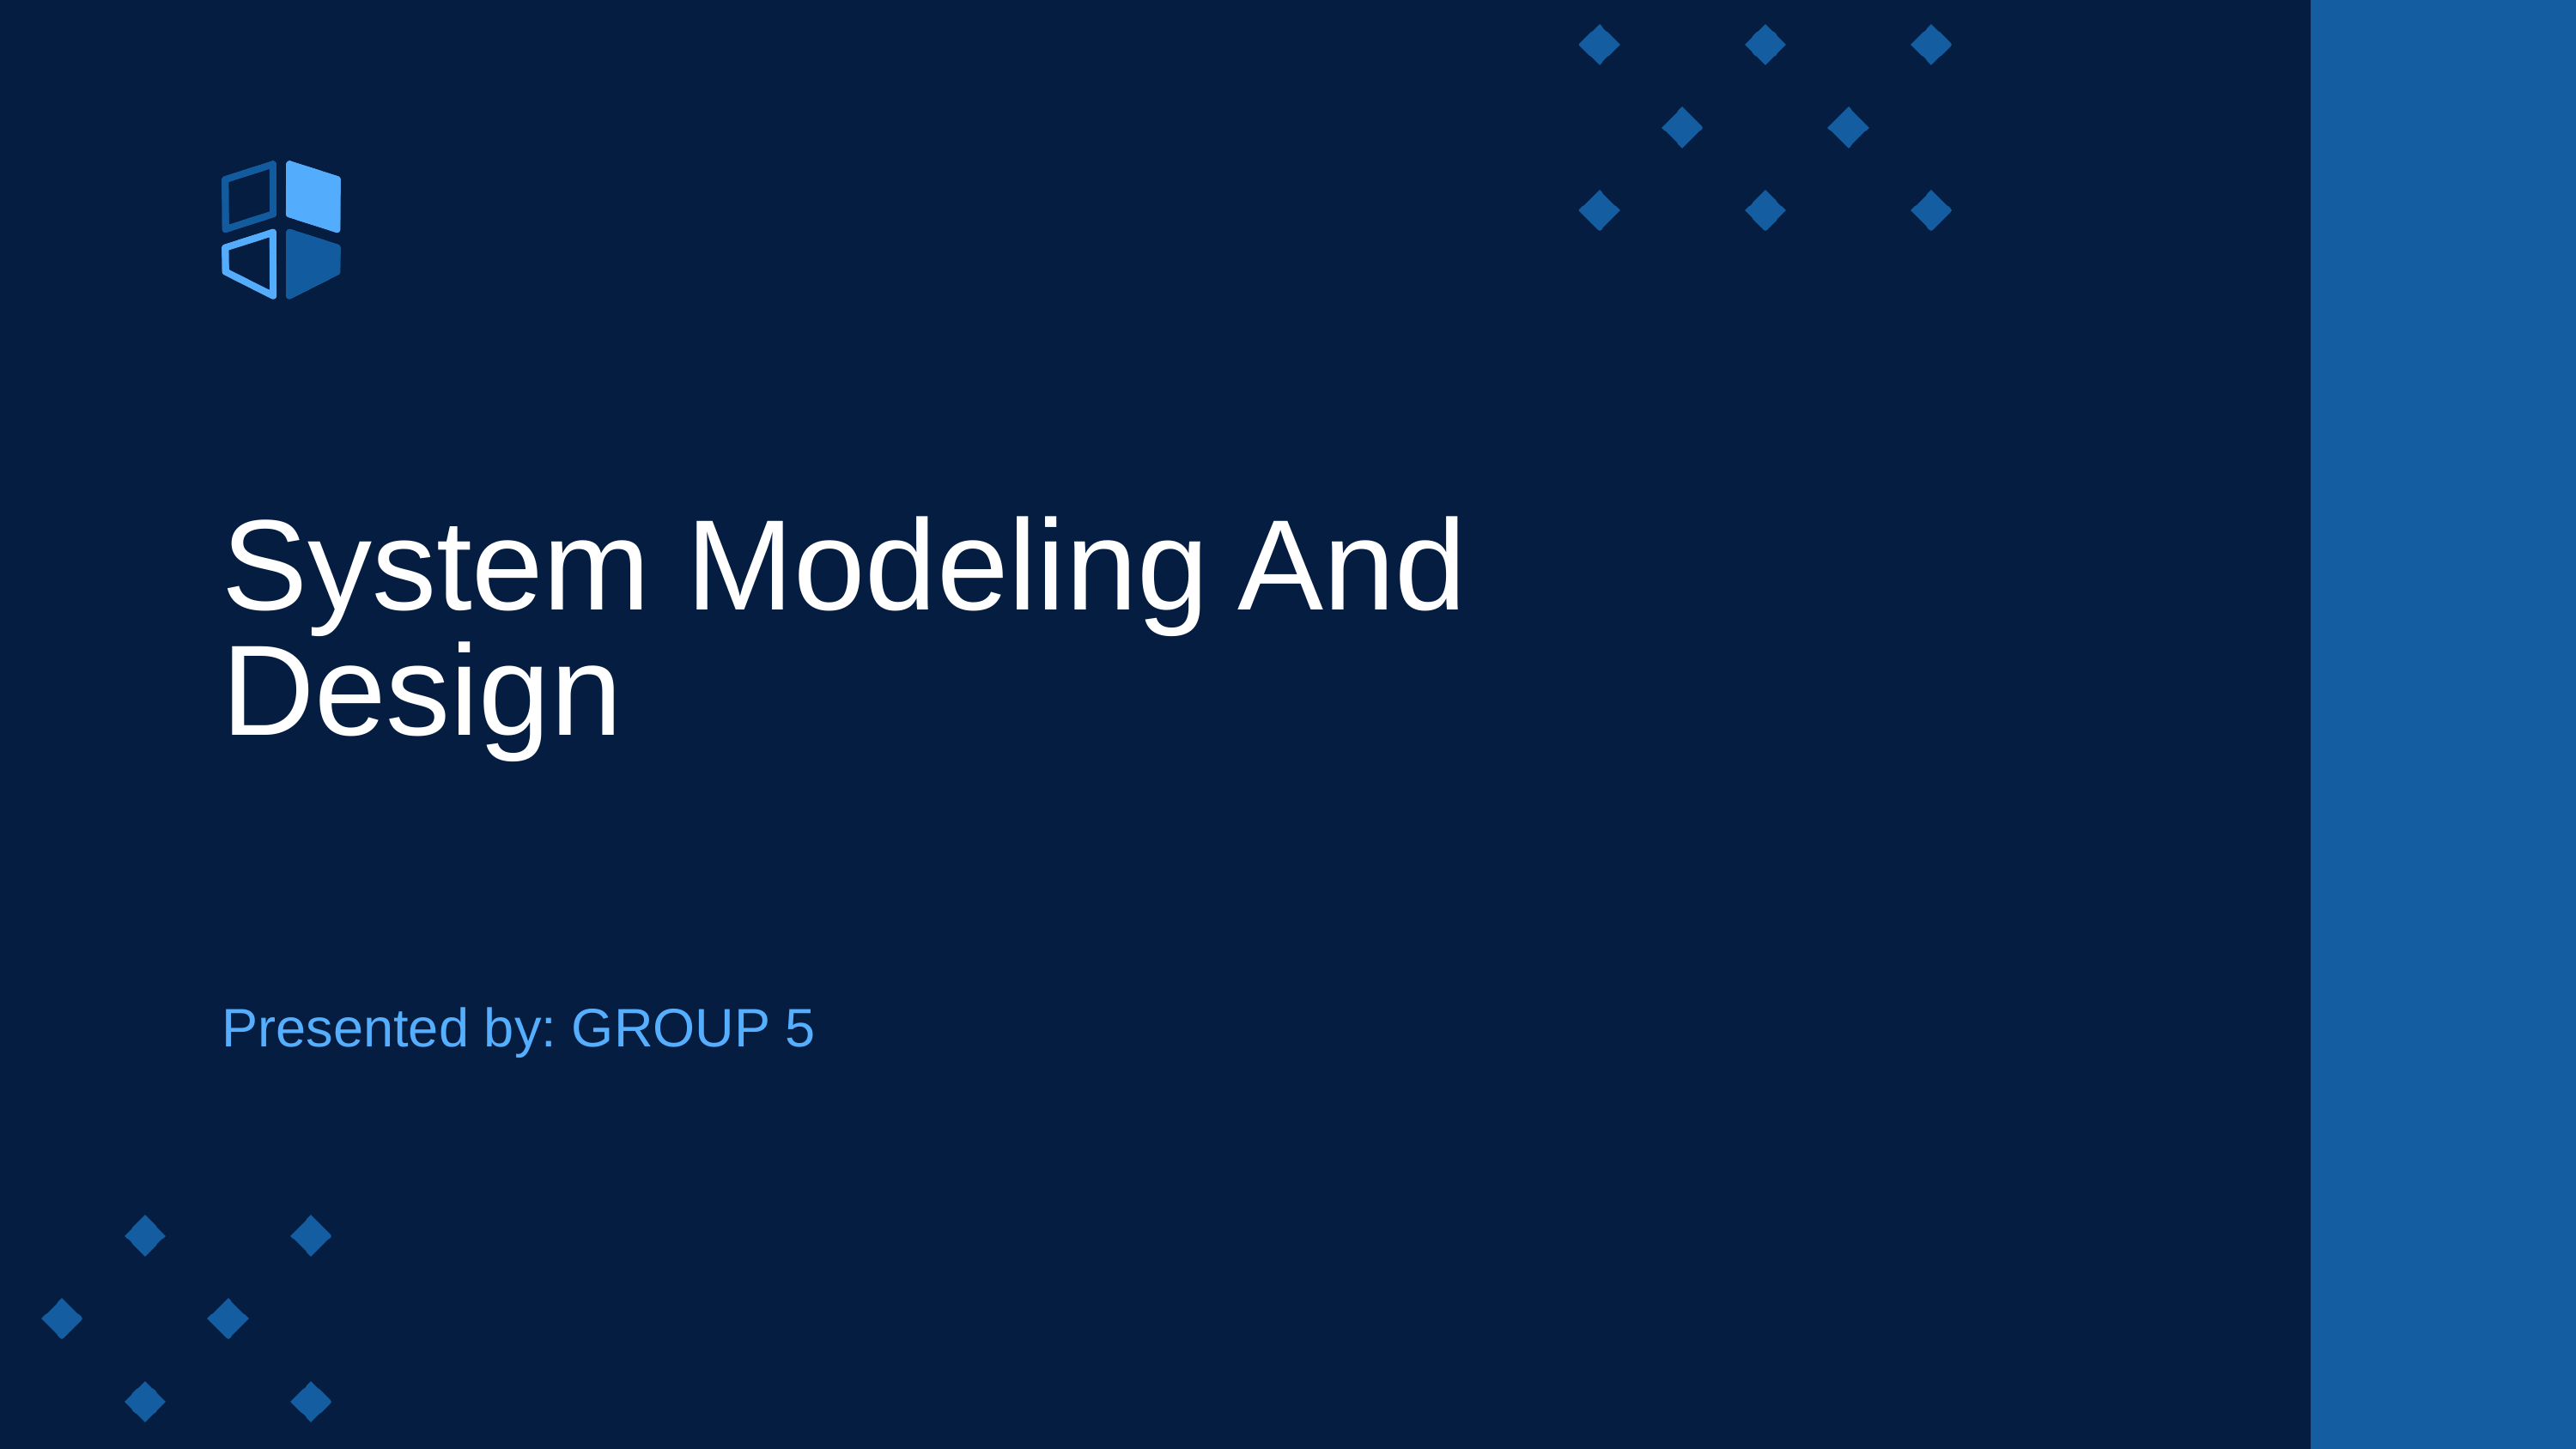

System Modeling And Design
Presented by: GROUP 5